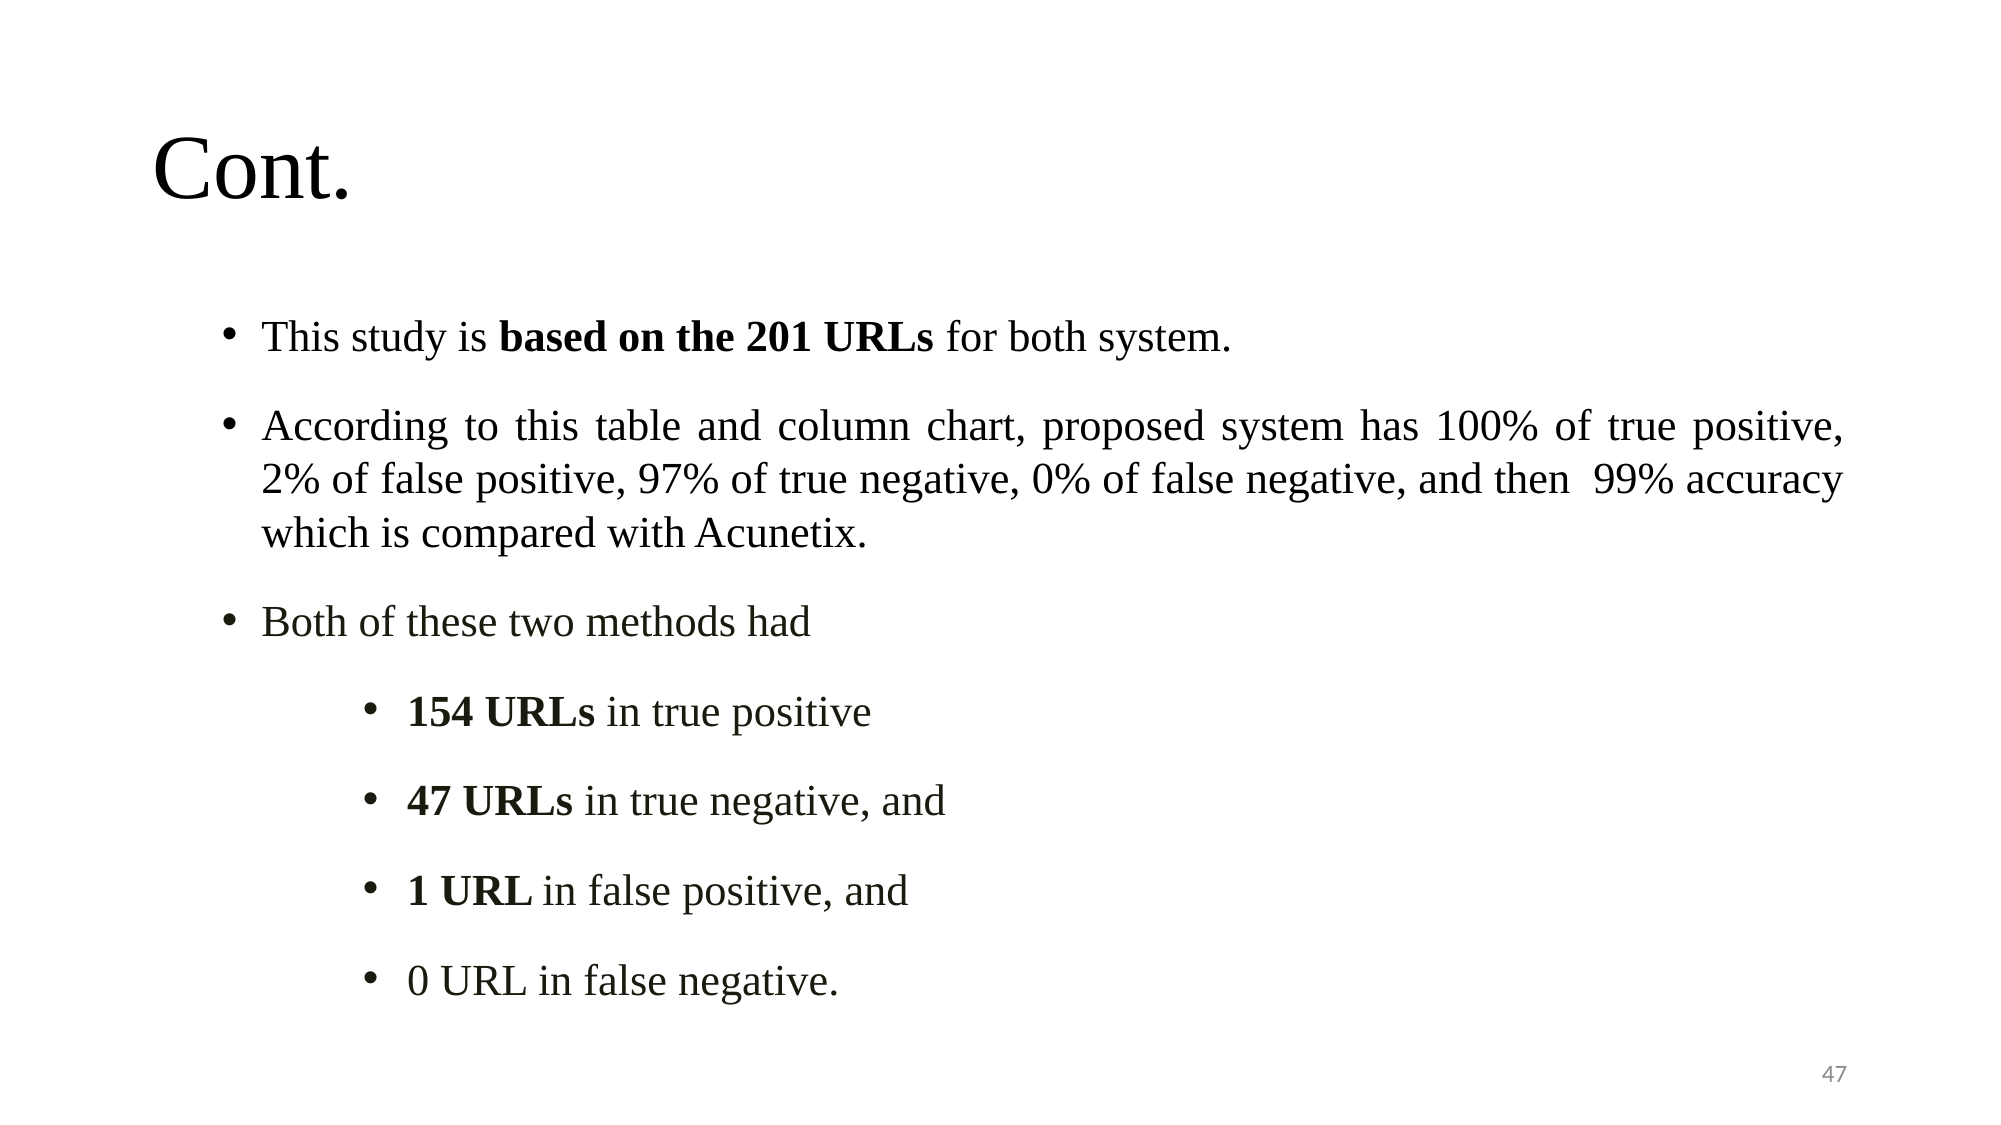

# Cont.
This study is based on the 201 URLs for both system.
According to this table and column chart, proposed system has 100% of true positive, 2% of false positive, 97% of true negative, 0% of false negative, and then  99% accuracy which is compared with Acunetix.
Both of these two methods had
154 URLs in true positive
47 URLs in true negative, and
1 URL in false positive, and
0 URL in false negative.

47